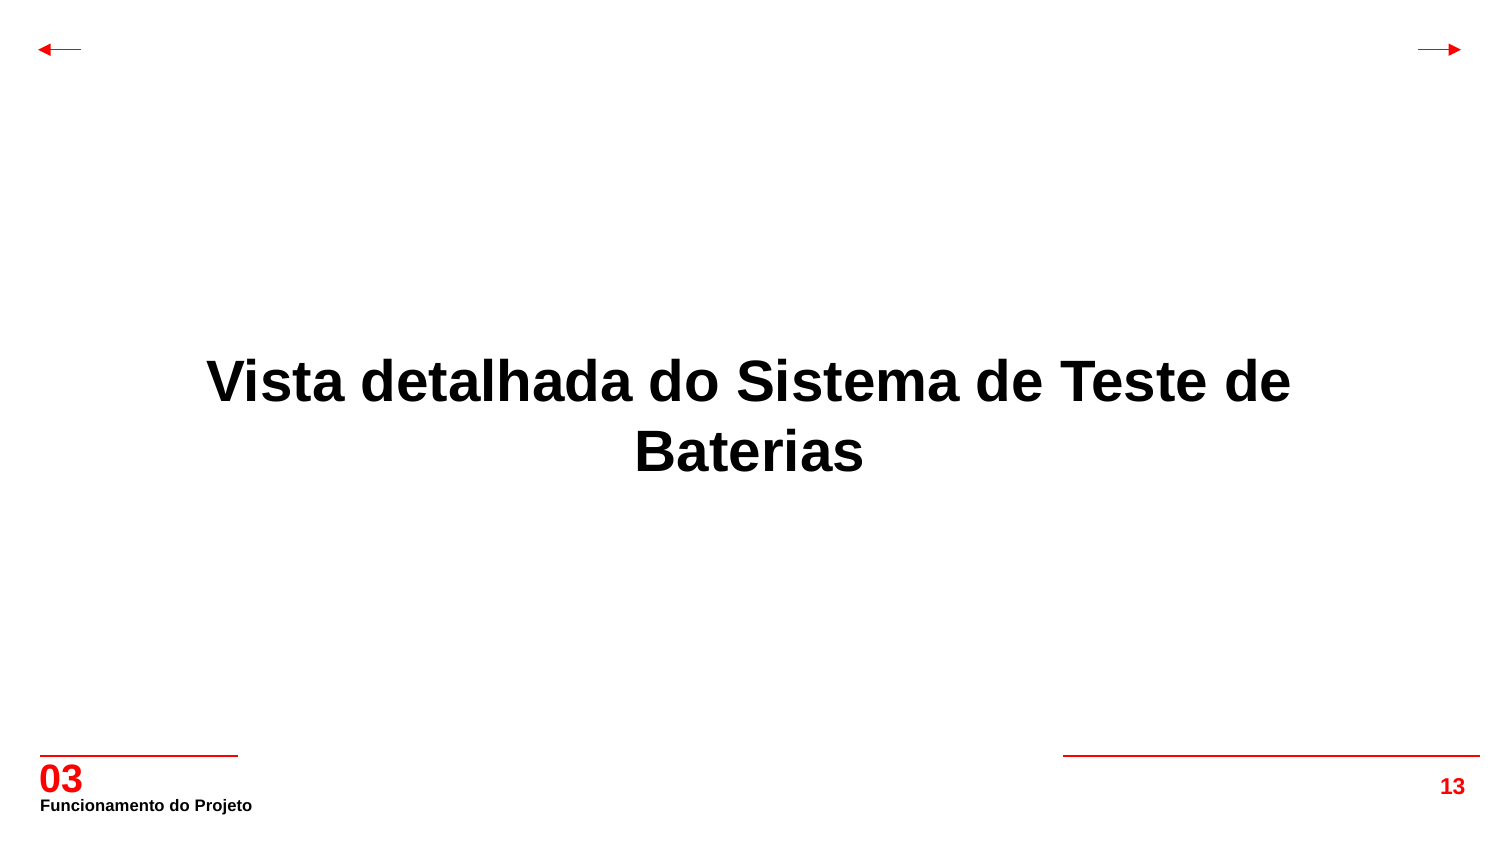

Vista detalhada do Sistema de Teste de Baterias
03
# Funcionamento do Projeto